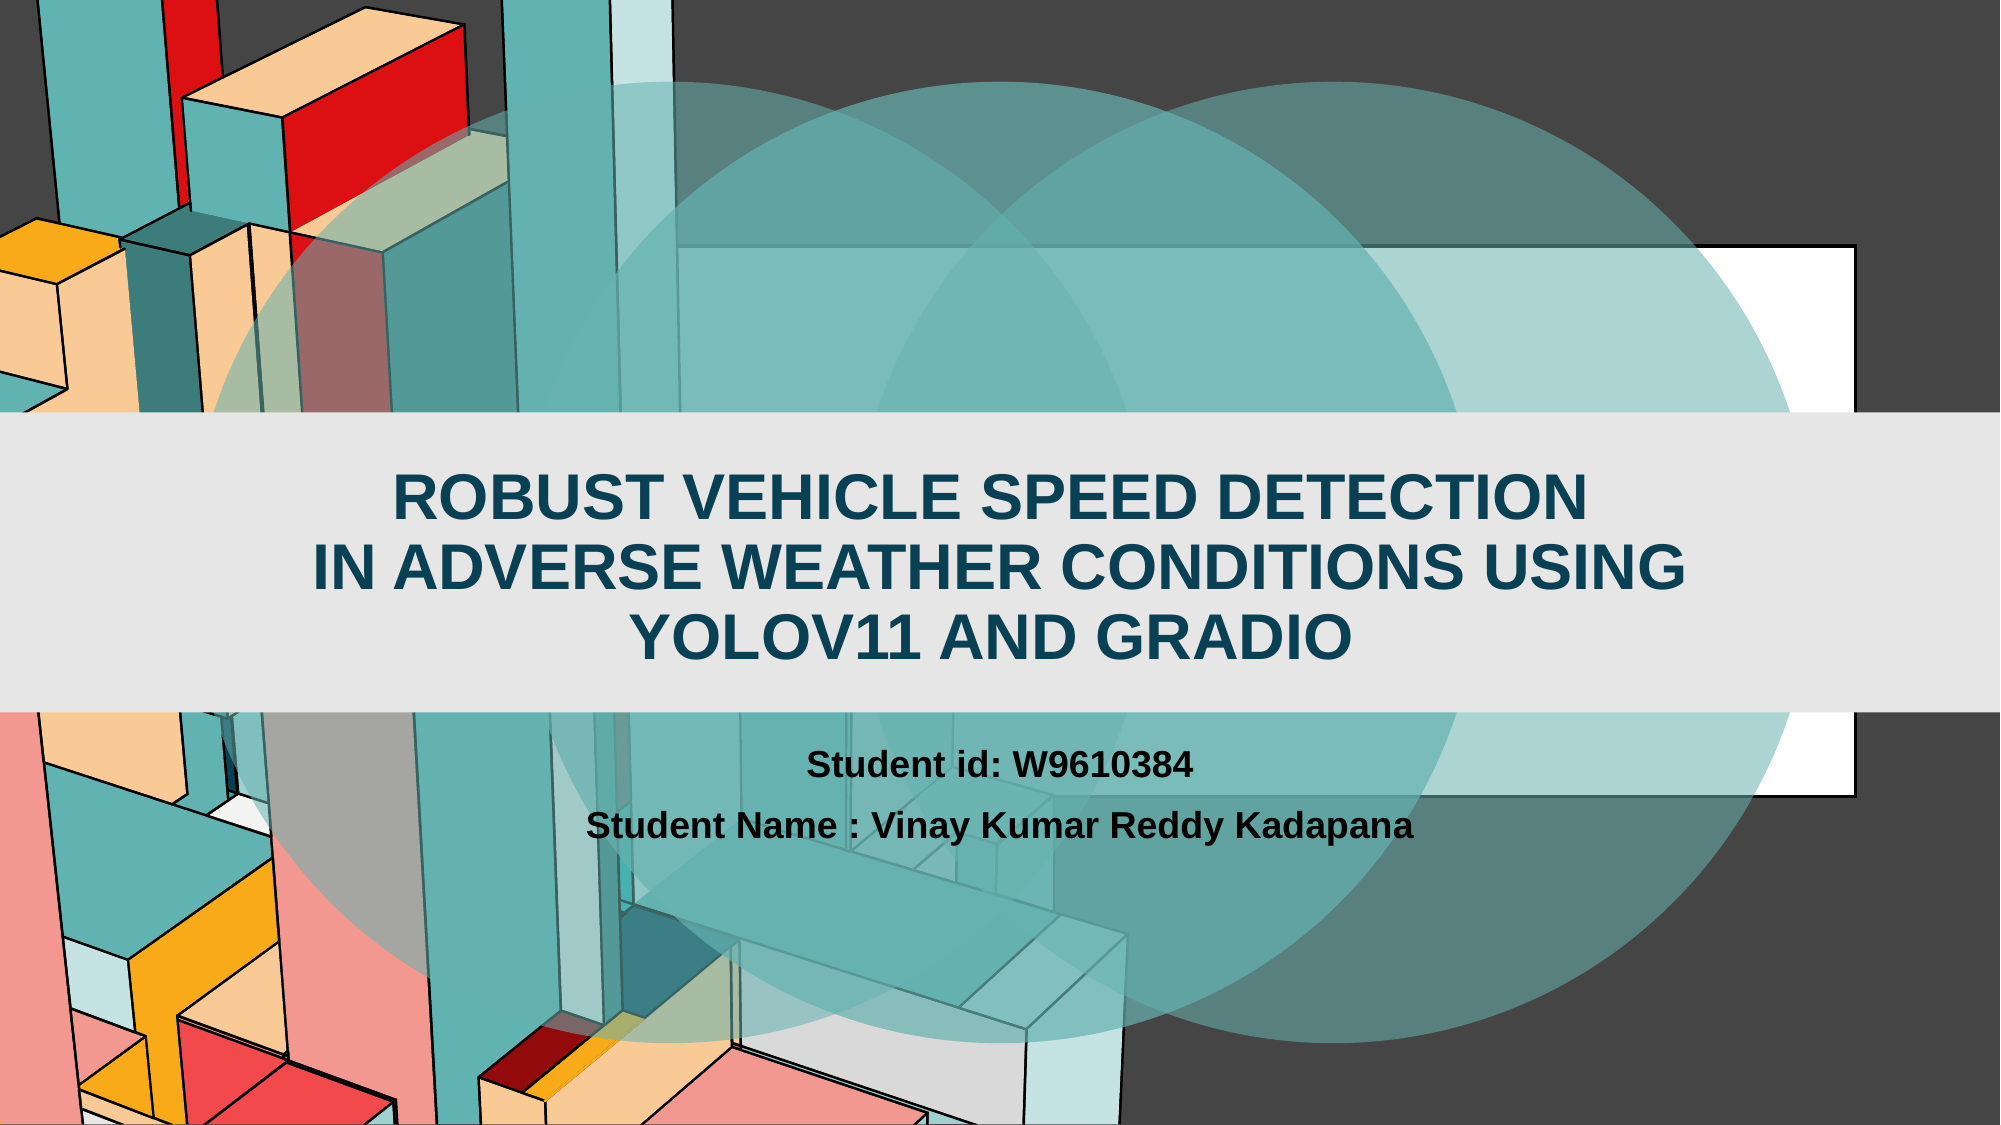

# Robust Vehicle Speed Detection  in Adverse Weather Conditions Using YOLOv11 and Gradio
Student id: W9610384
Student Name : Vinay Kumar Reddy Kadapana